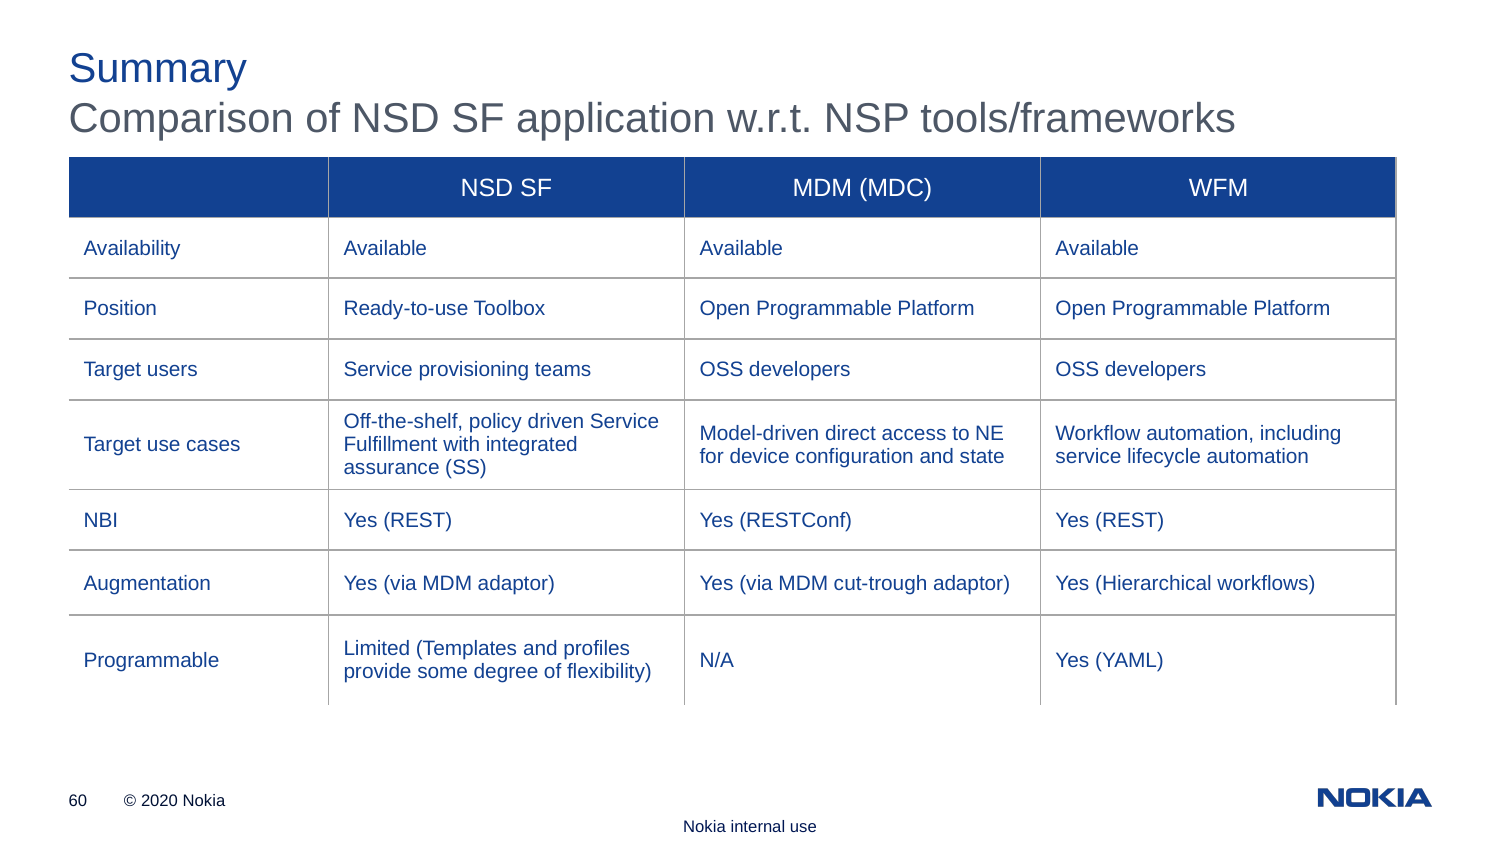

Summary
Comparison of NSD SF application w.r.t. NSP tools/frameworks
|  | NSD SF | MDM (MDC) | WFM |
| --- | --- | --- | --- |
| Availability | Available | Available | Available |
| Position | Ready-to-use Toolbox | Open Programmable Platform | Open Programmable Platform |
| Target users | Service provisioning teams | OSS developers | OSS developers |
| Target use cases | Off-the-shelf, policy driven Service Fulfillment with integrated assurance (SS) | Model-driven direct access to NE for device configuration and state | Workflow automation, including service lifecycle automation |
| NBI | Yes (REST) | Yes (RESTConf) | Yes (REST) |
| Augmentation | Yes (via MDM adaptor) | Yes (via MDM cut-trough adaptor) | Yes (Hierarchical workflows) |
| Programmable | Limited (Templates and profiles provide some degree of flexibility) | N/A | Yes (YAML) |